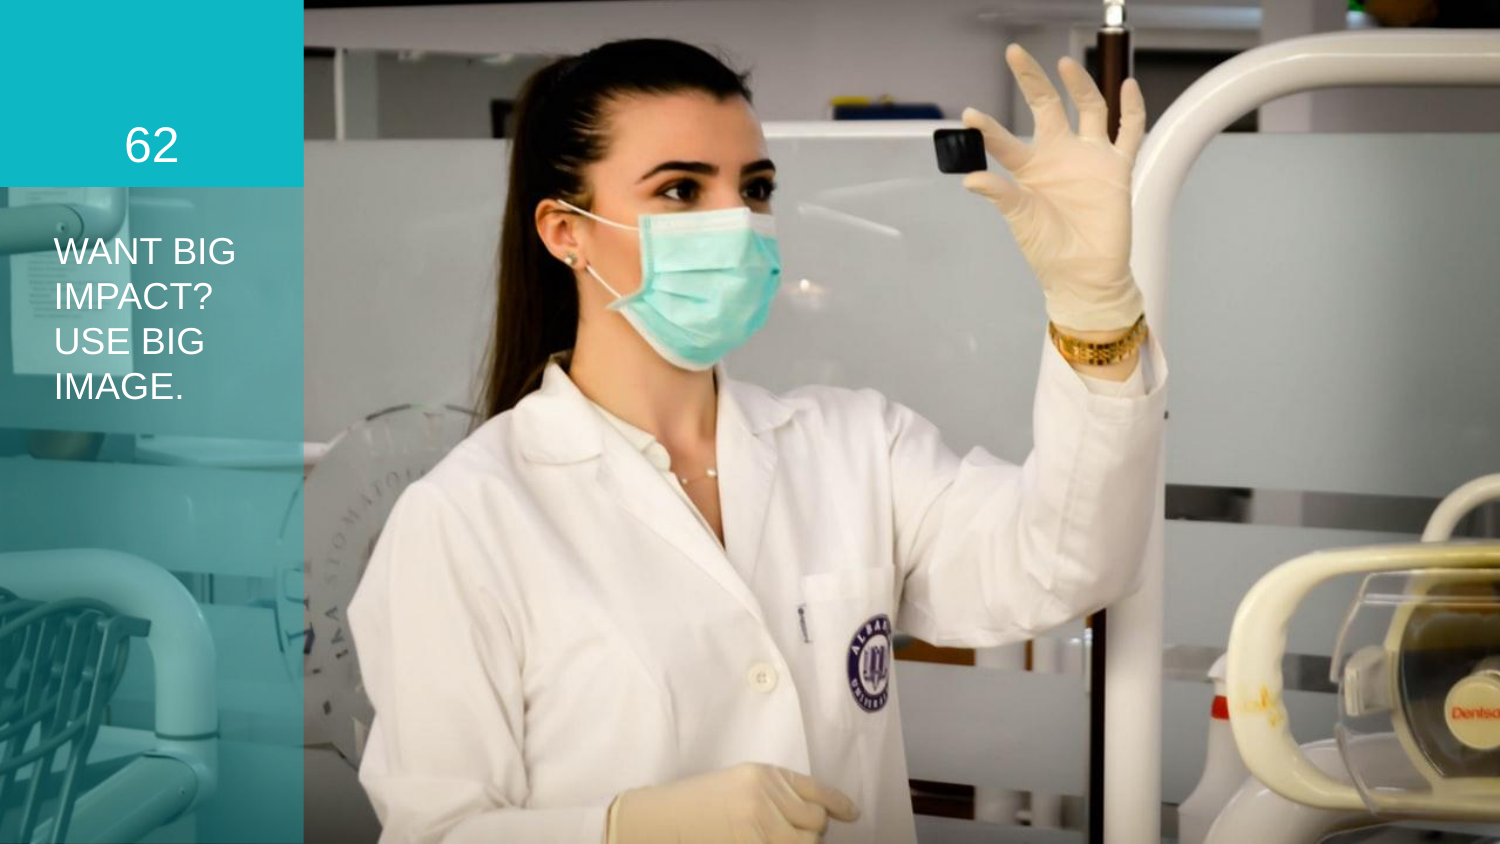

62
# WANT BIG IMPACT?
USE BIG IMAGE.